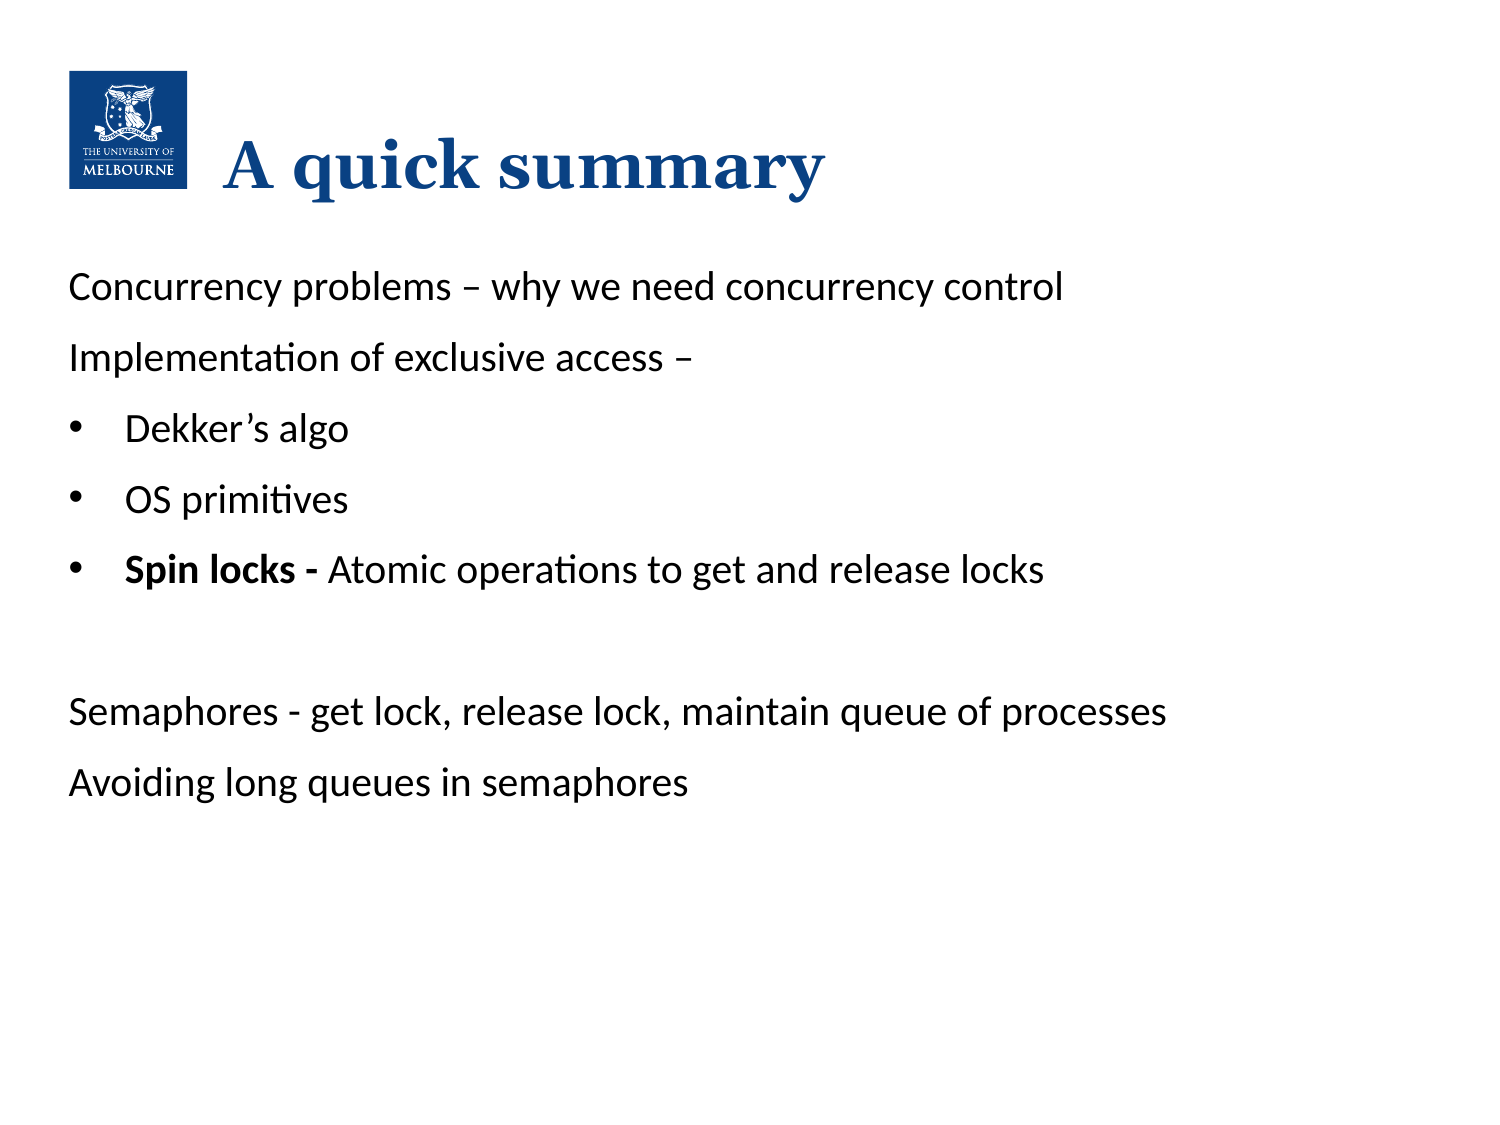

# A quick summary
Concurrency problems – why we need concurrency control
Implementation of exclusive access –
Dekker’s algo
OS primitives
Spin locks - Atomic operations to get and release locks

Semaphores - get lock, release lock, maintain queue of processes
Avoiding long queues in semaphores